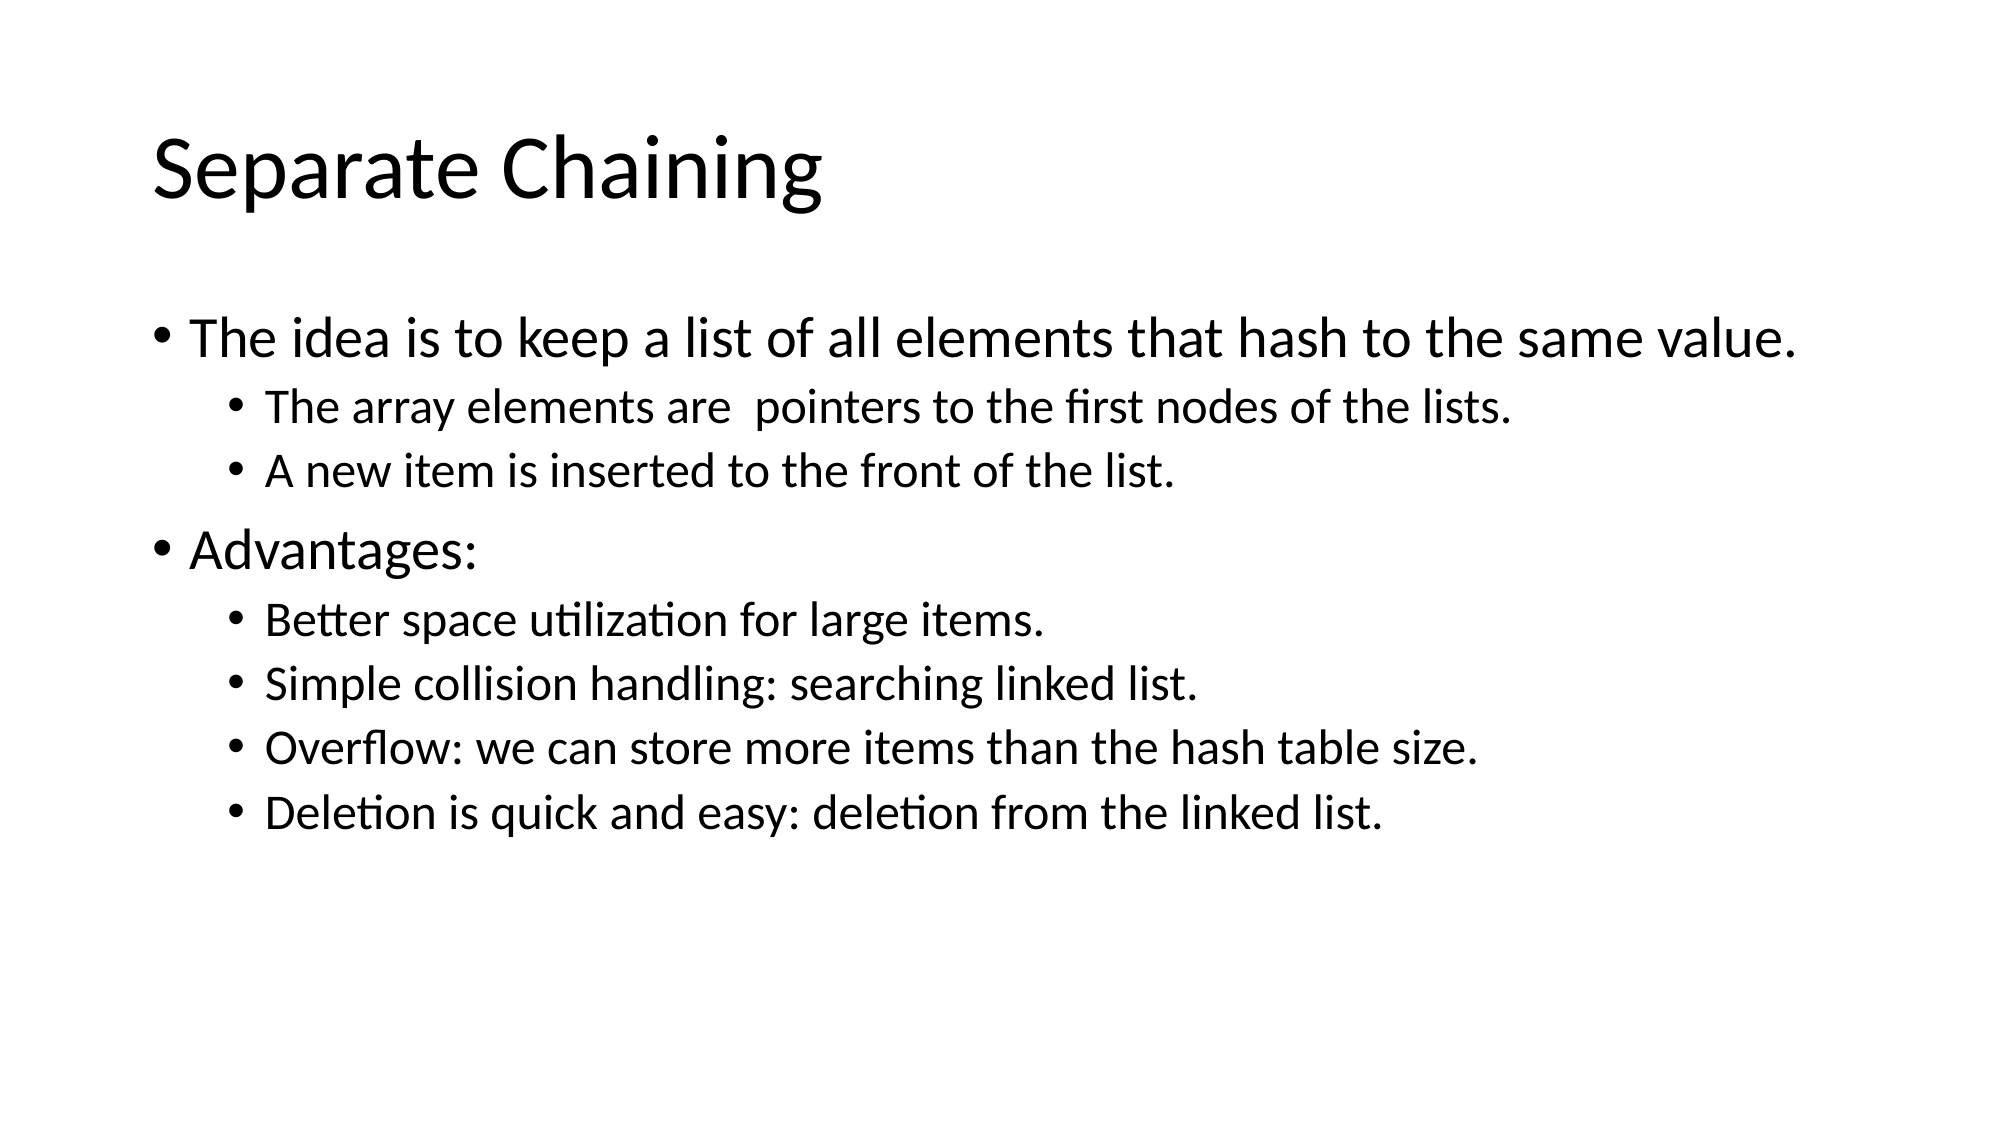

# Separate Chaining
The idea is to keep a list of all elements that hash to the same value.
The array elements are  pointers to the first nodes of the lists.
A new item is inserted to the front of the list.
Advantages:
Better space utilization for large items.
Simple collision handling: searching linked list.
Overflow: we can store more items than the hash table size.
Deletion is quick and easy: deletion from the linked list.